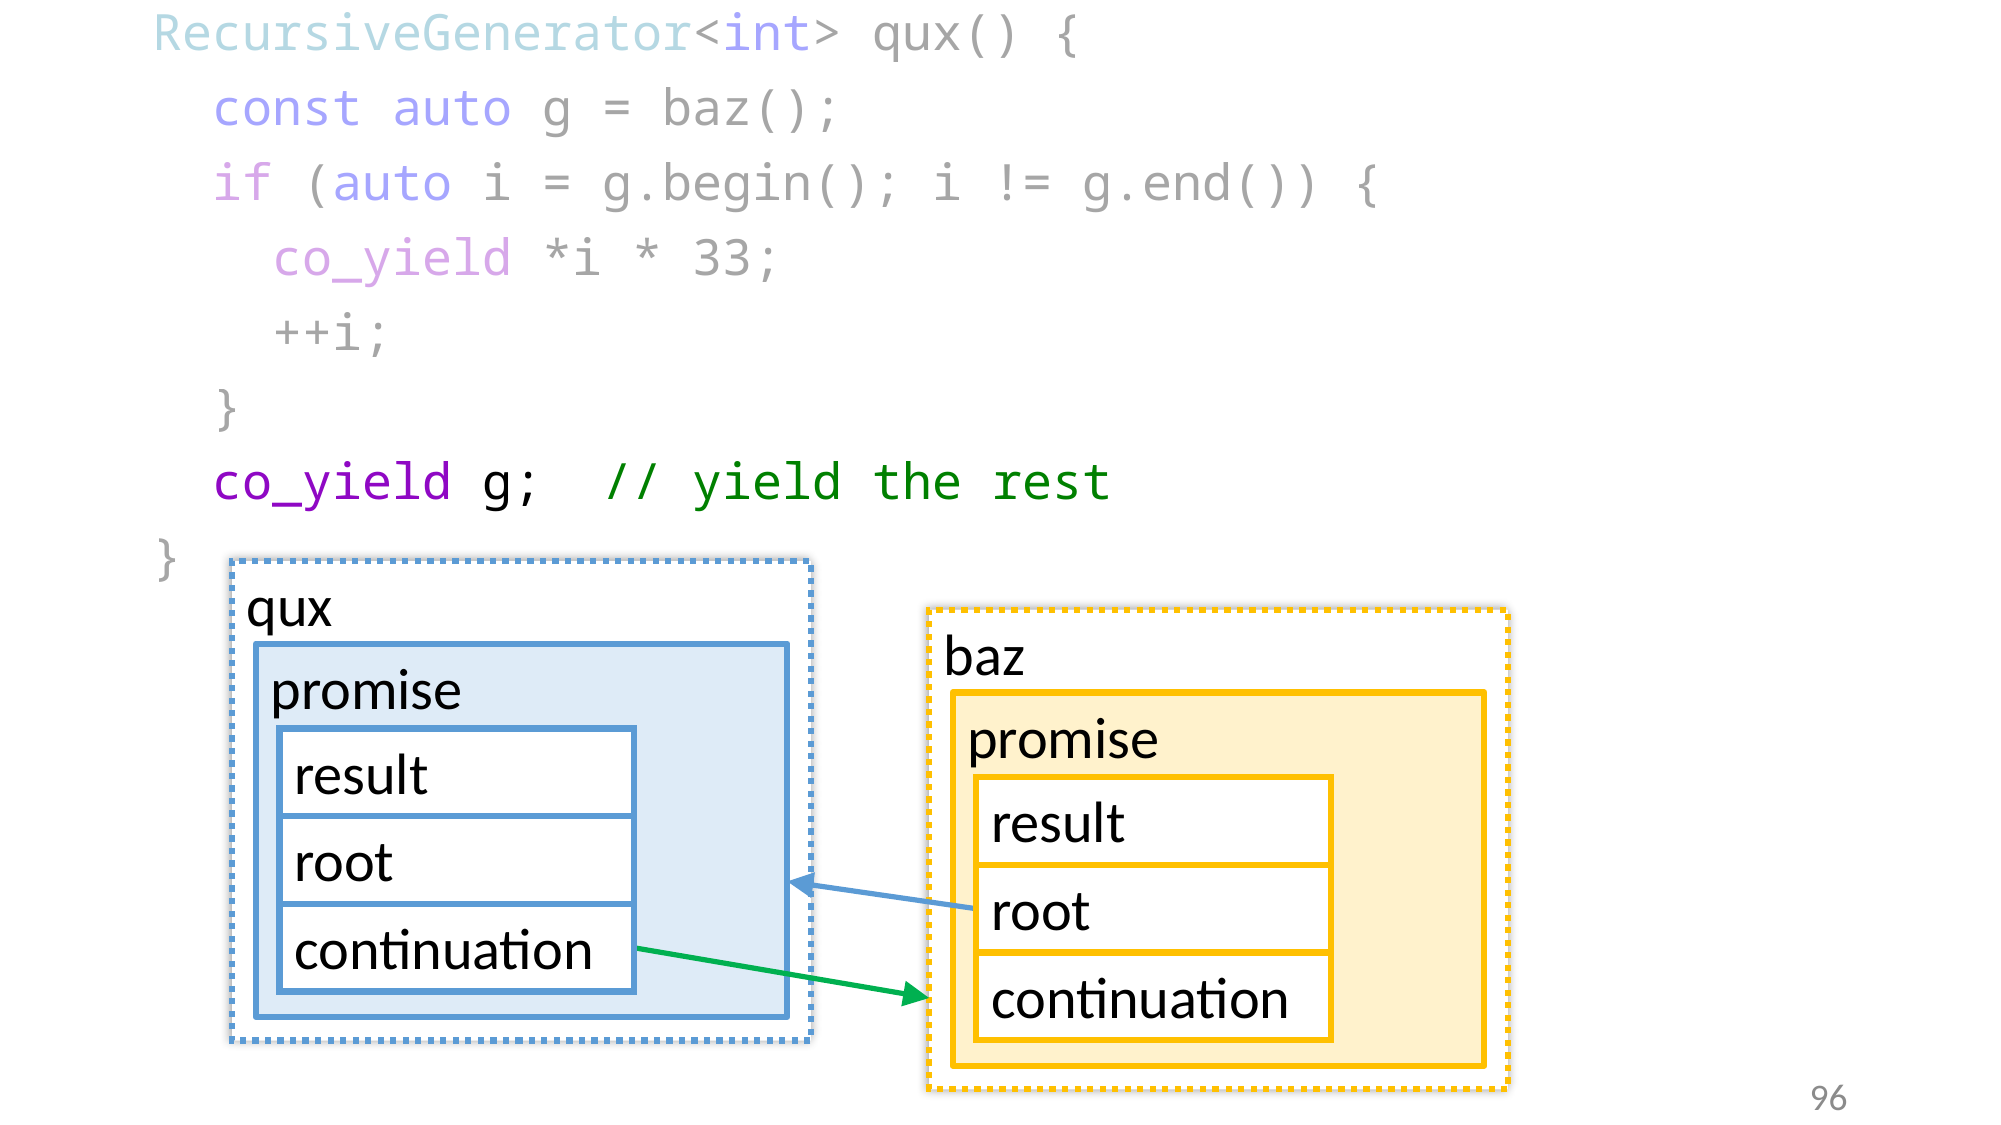

RecursiveGenerator<int> qux() {
  const auto g = baz();
  if (auto i = g.begin(); i != g.end()) {
    co_yield *i * 33;
    ++i;
  }
  co_yield g;  // yield the rest
}
qux
baz
promise
promise
result
result
root
root
continuation
continuation
96